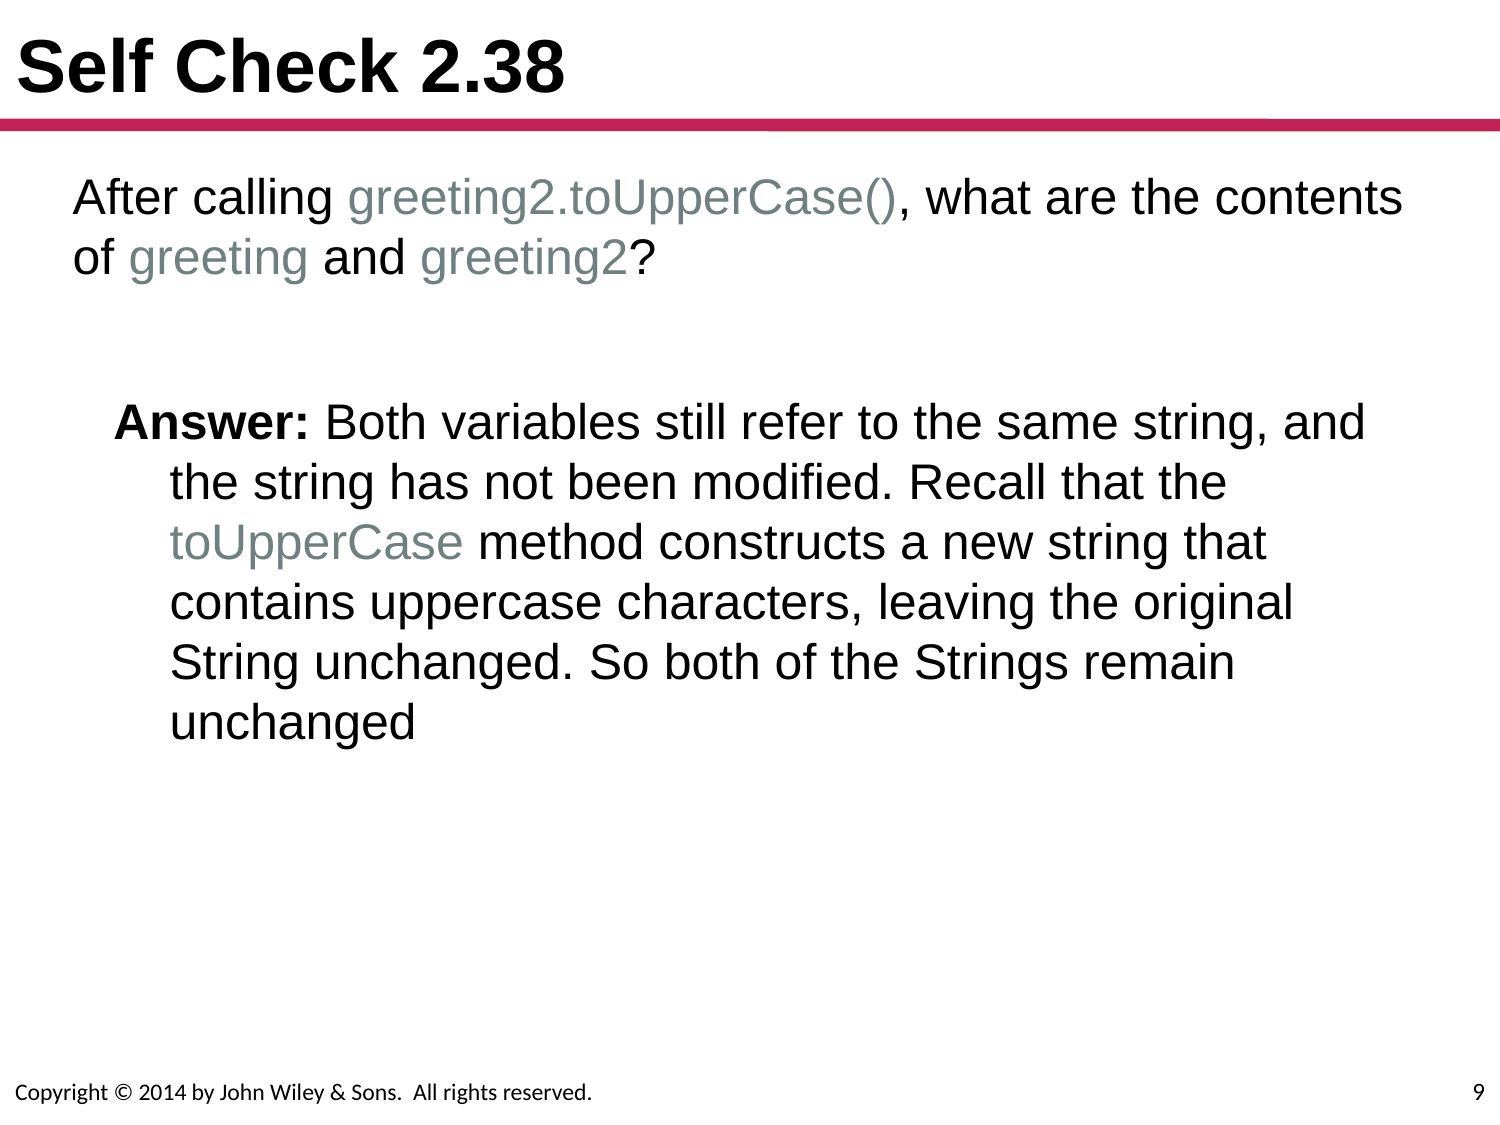

# Self Check 2.38
	After calling greeting2.toUpperCase(), what are the contents of greeting and greeting2?
Answer: Both variables still refer to the same string, and the string has not been modified. Recall that the toUpperCase method constructs a new string that contains uppercase characters, leaving the original String unchanged. So both of the Strings remain unchanged